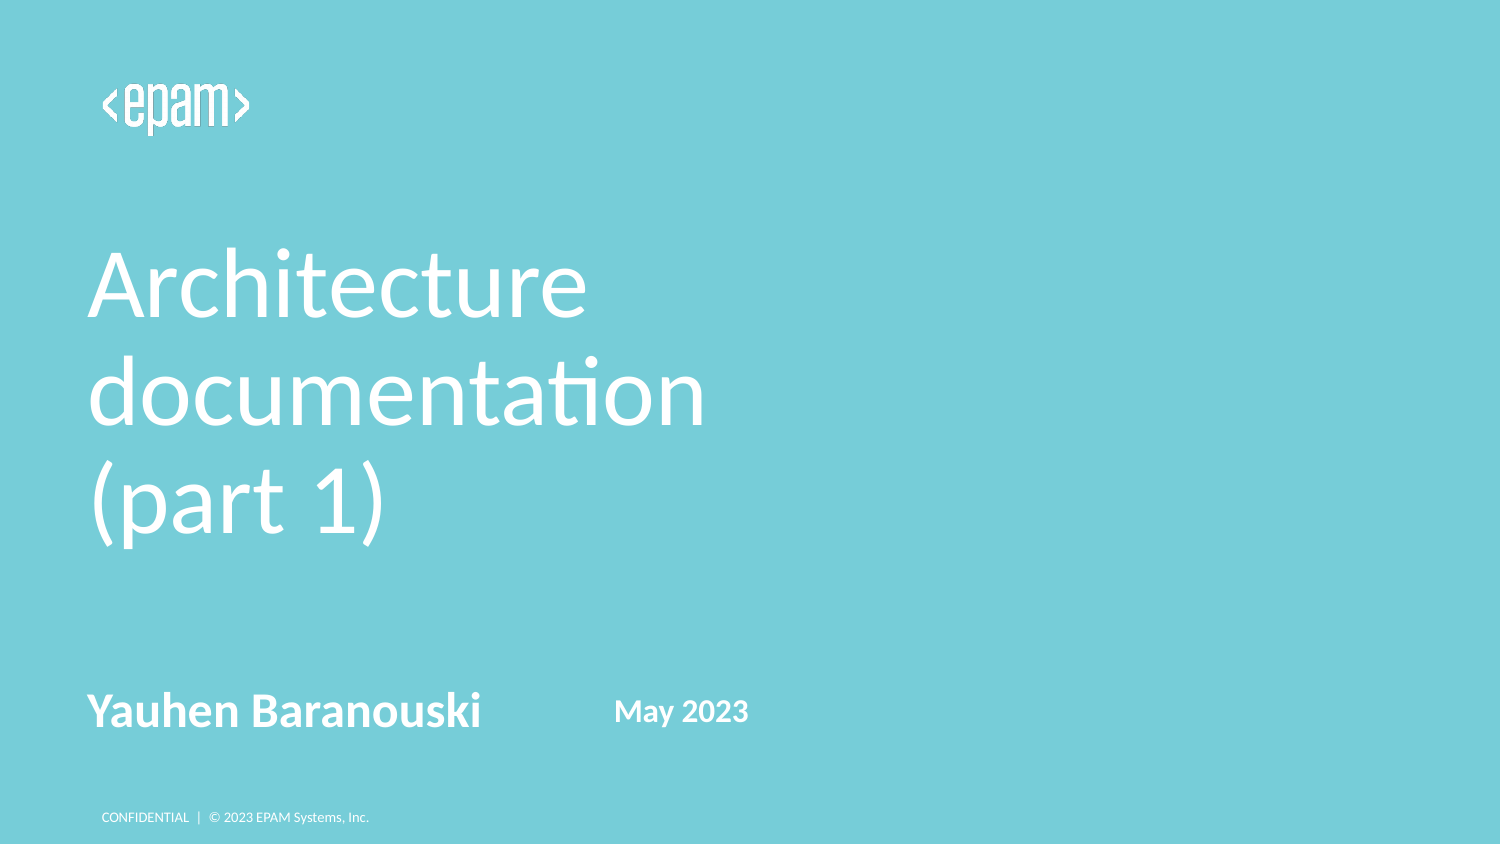

# Architecture documentation (part 1)
Yauhen Baranouski
May 2023
CONFIDENTIAL  |  © 2023 EPAM Systems, Inc.